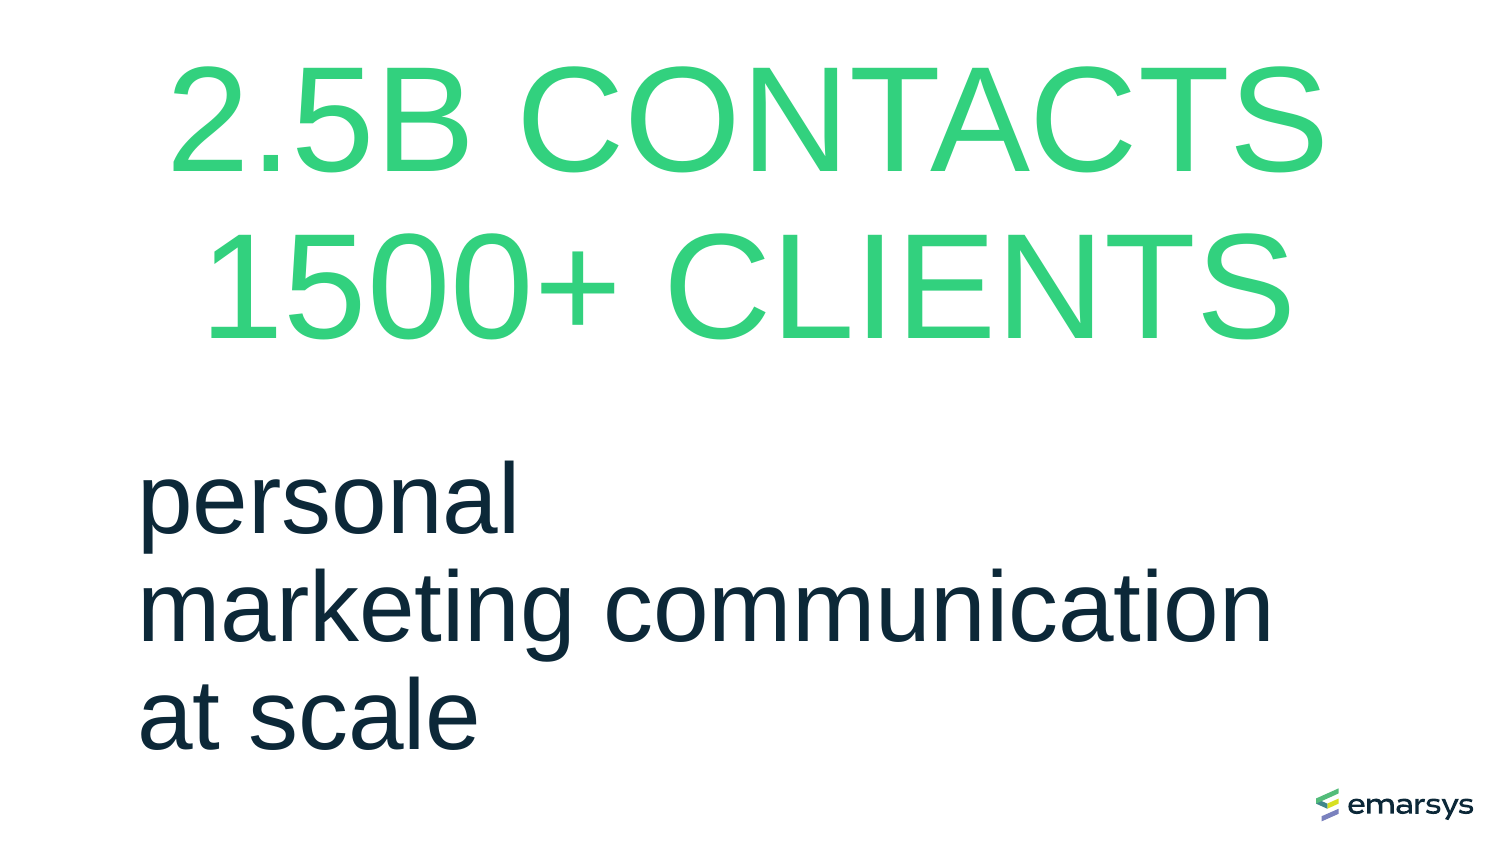

2.5B CONTACTS
# 1500+ CLIENTS
personal
marketing communication
at scale